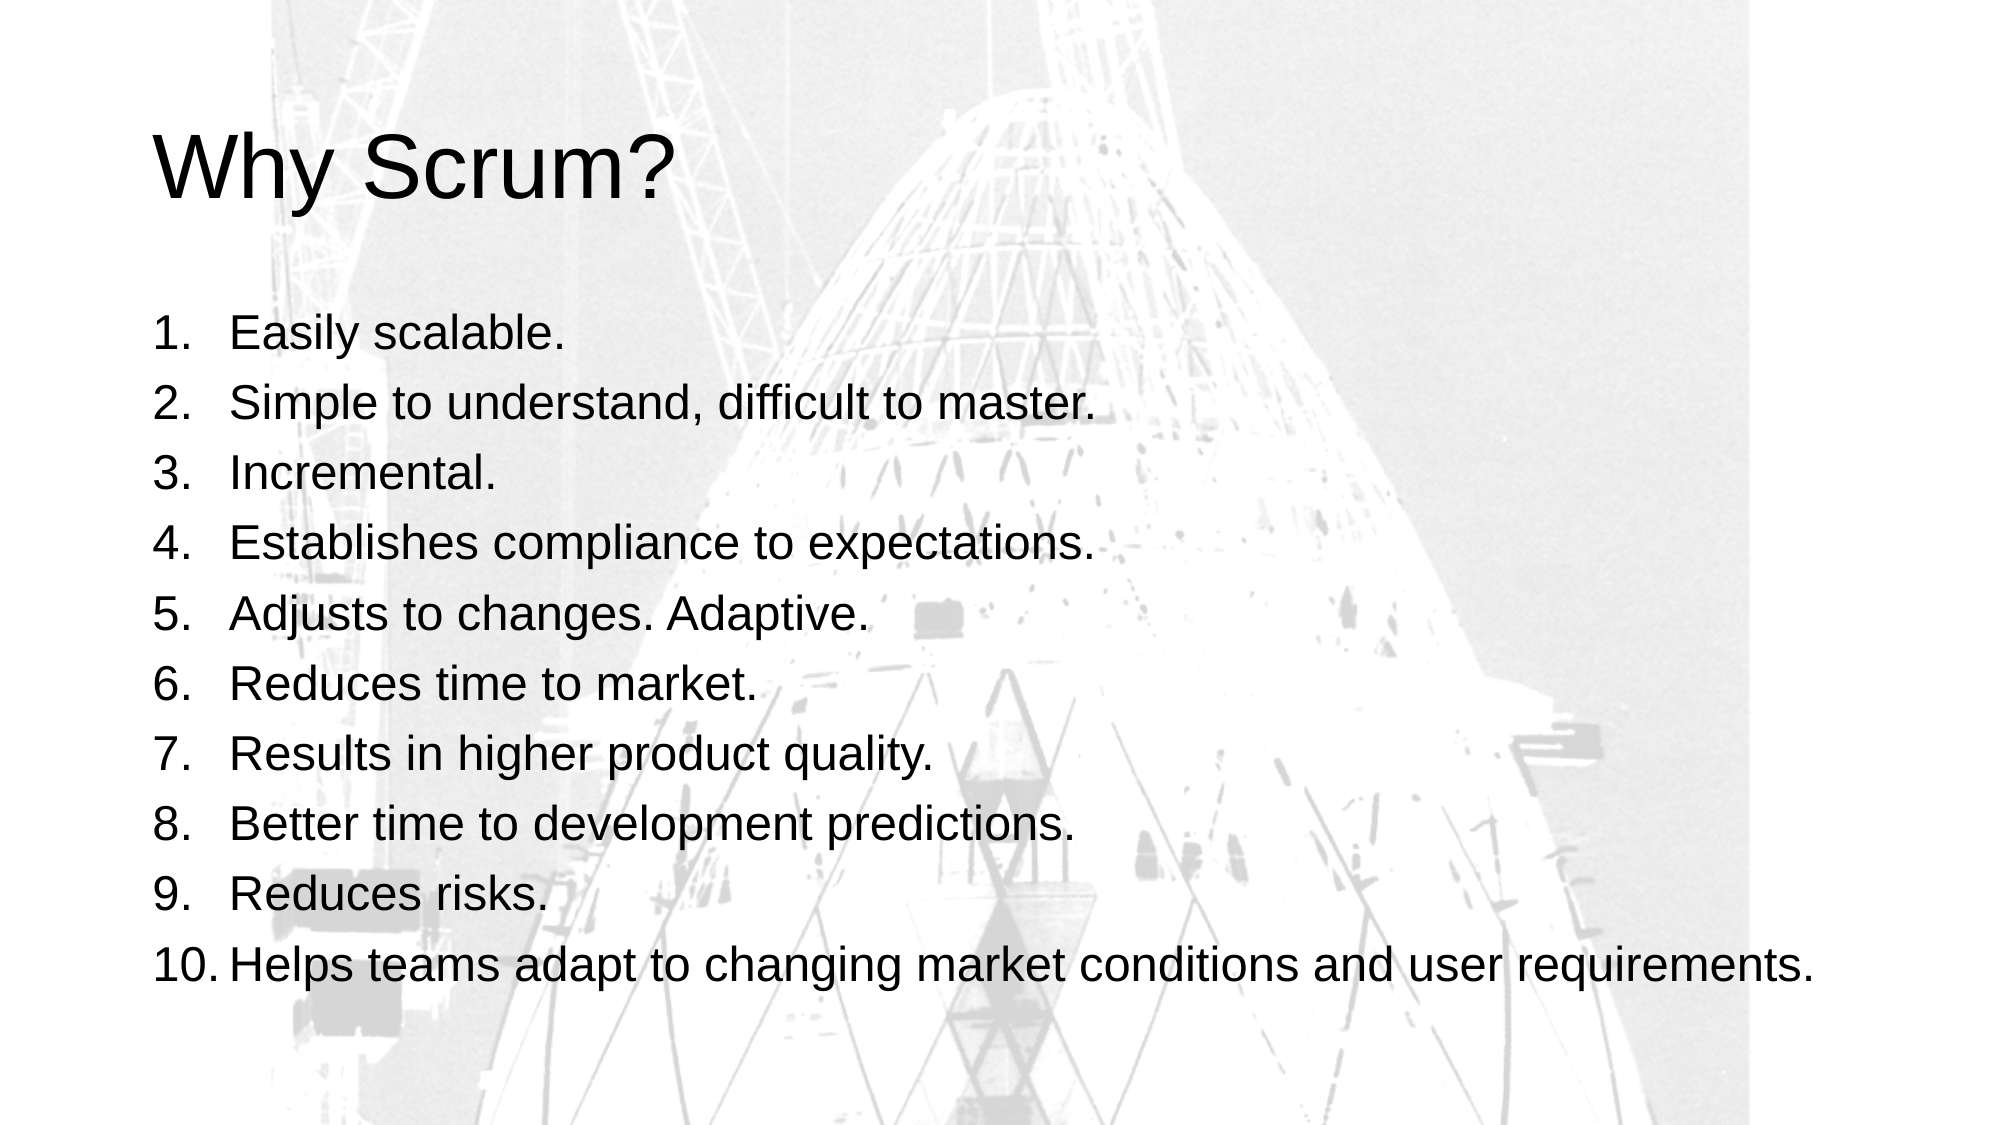

# Why Scrum?
Easily scalable.
Simple to understand, difficult to master.
Incremental.
Establishes compliance to expectations.
Adjusts to changes. Adaptive.
Reduces time to market.
Results in higher product quality.
Better time to development predictions.
Reduces risks.
Helps teams adapt to changing market conditions and user requirements.